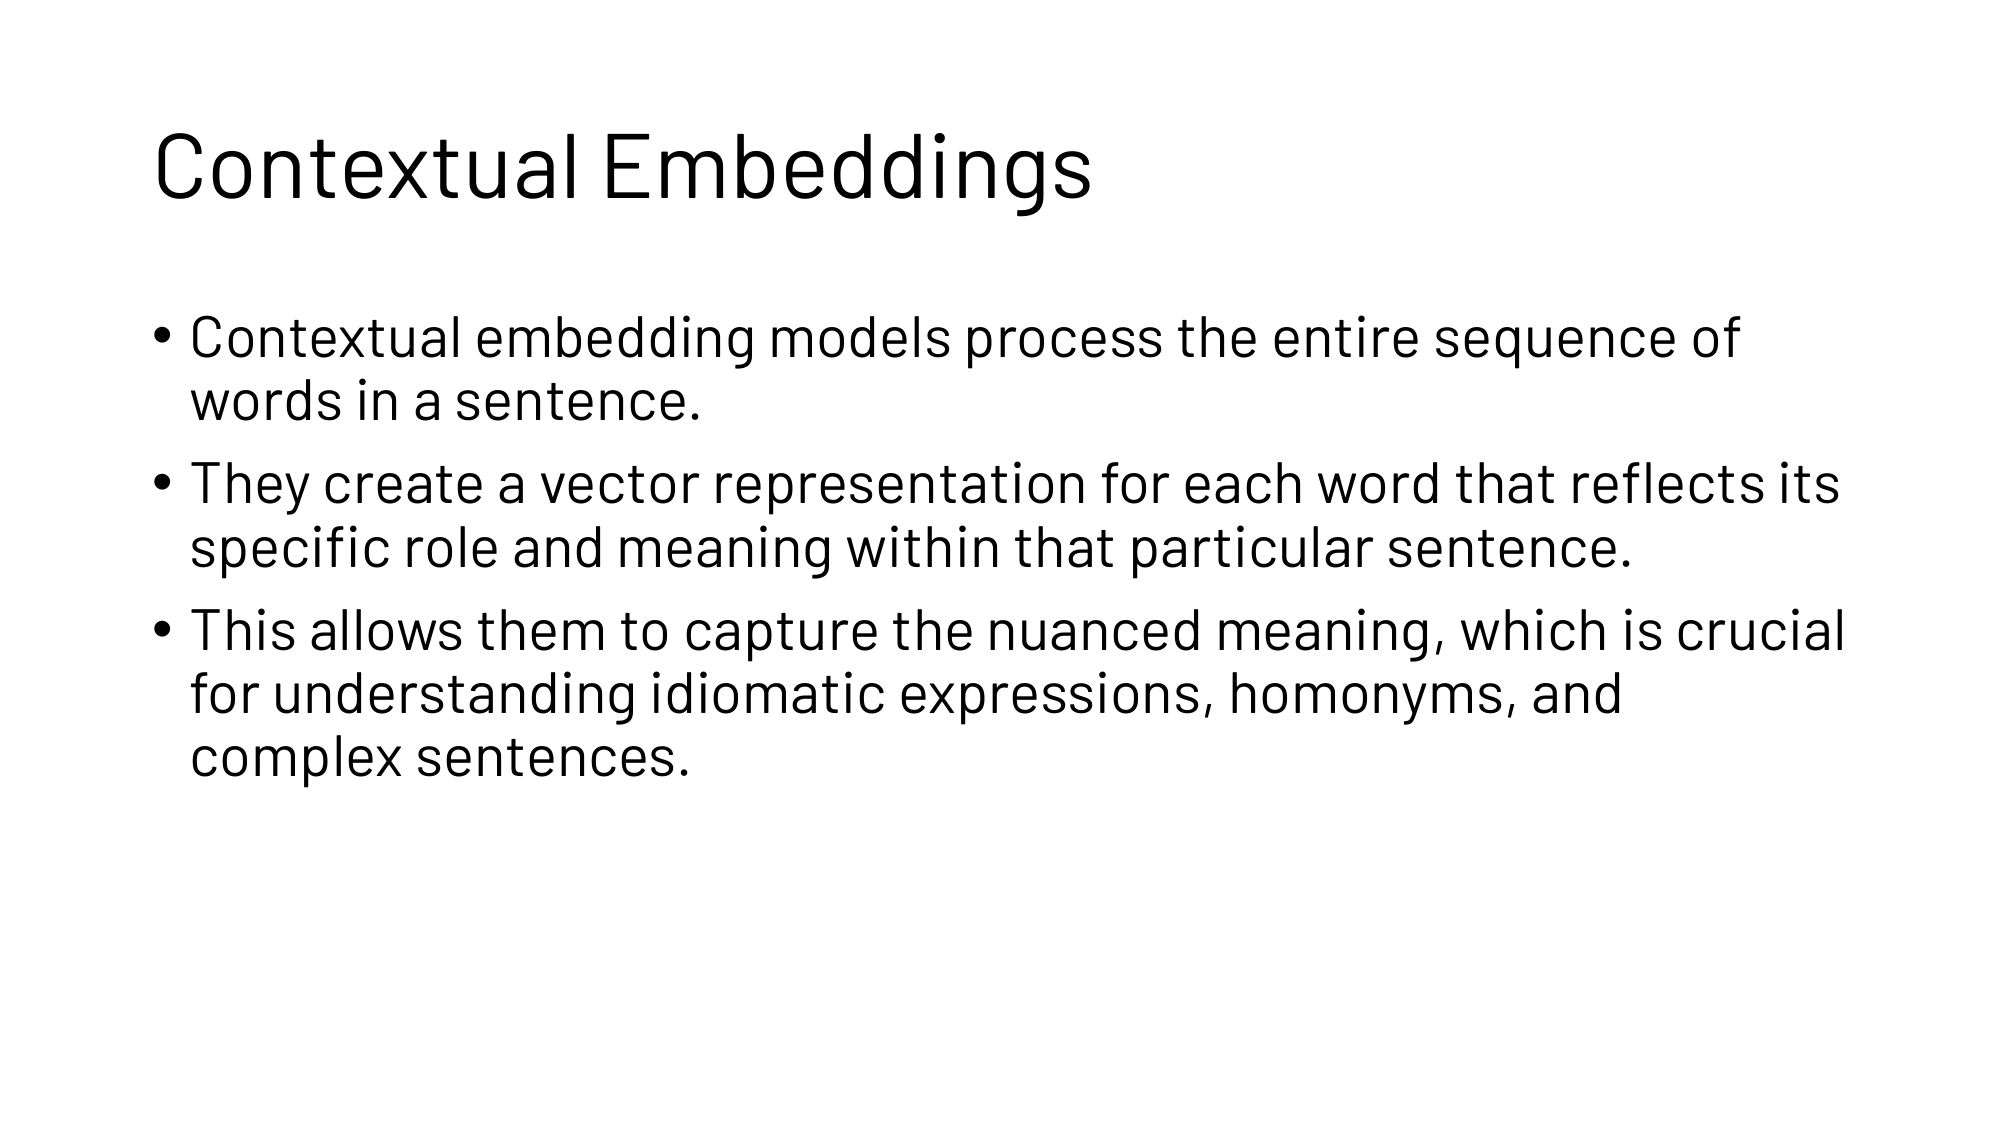

# Contextual Embeddings
Contextual embedding models process the entire sequence of words in a sentence.
They create a vector representation for each word that reflects its specific role and meaning within that particular sentence.
This allows them to capture the nuanced meaning, which is crucial for understanding idiomatic expressions, homonyms, and complex sentences.